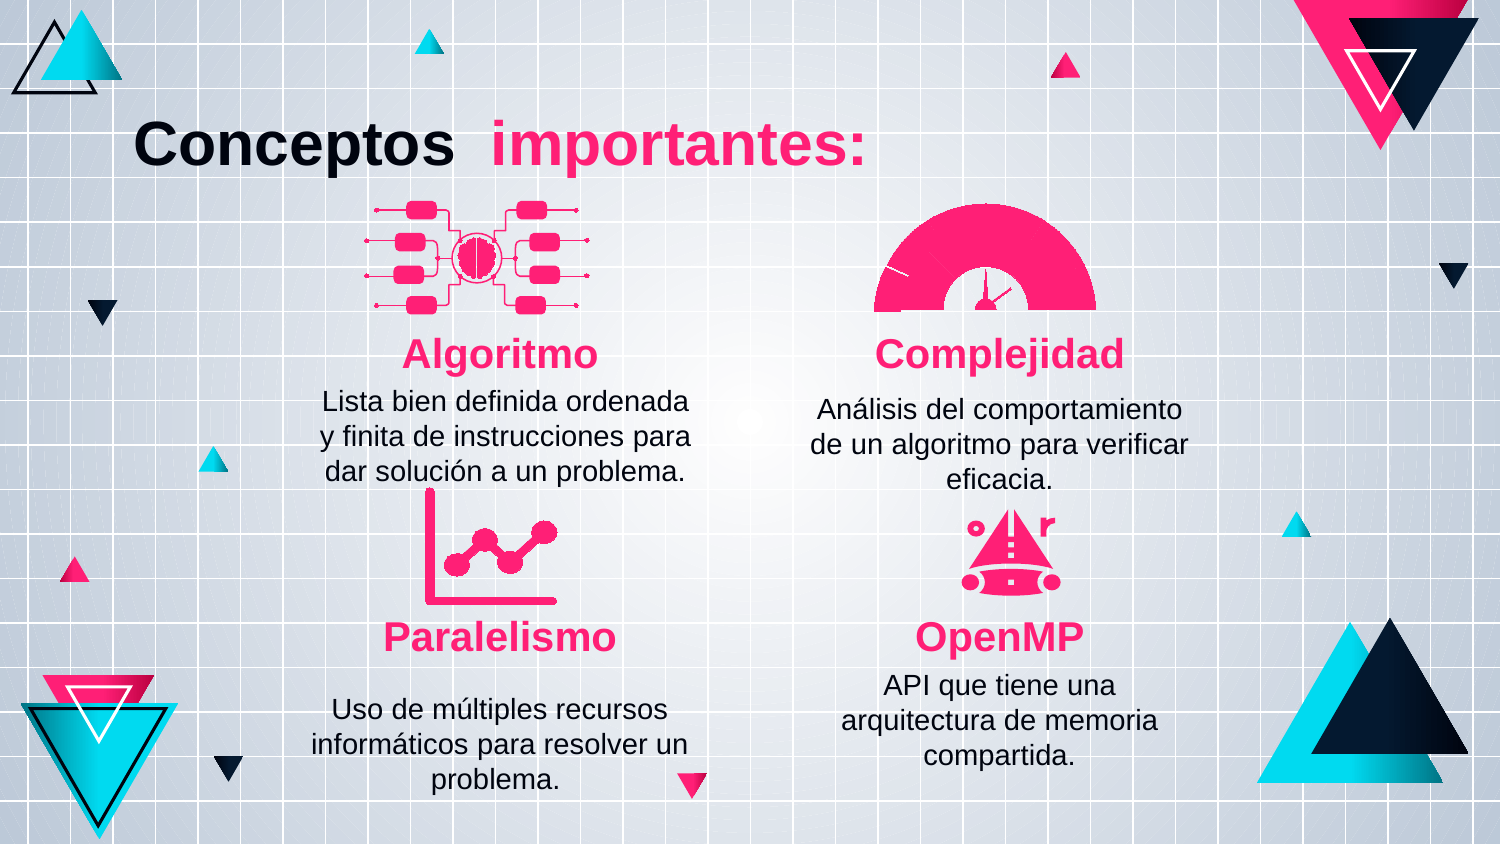

# Conceptos  importantes:

Algoritmo
Complejidad
Lista bien definida ordenada y finita de instrucciones para dar solución a un problema.
Análisis del comportamiento de un algoritmo para verificar eficacia.

Paralelismo
OpenMP

API que tiene una arquitectura de memoria compartida.

Uso de múltiples recursos informáticos para resolver un problema.